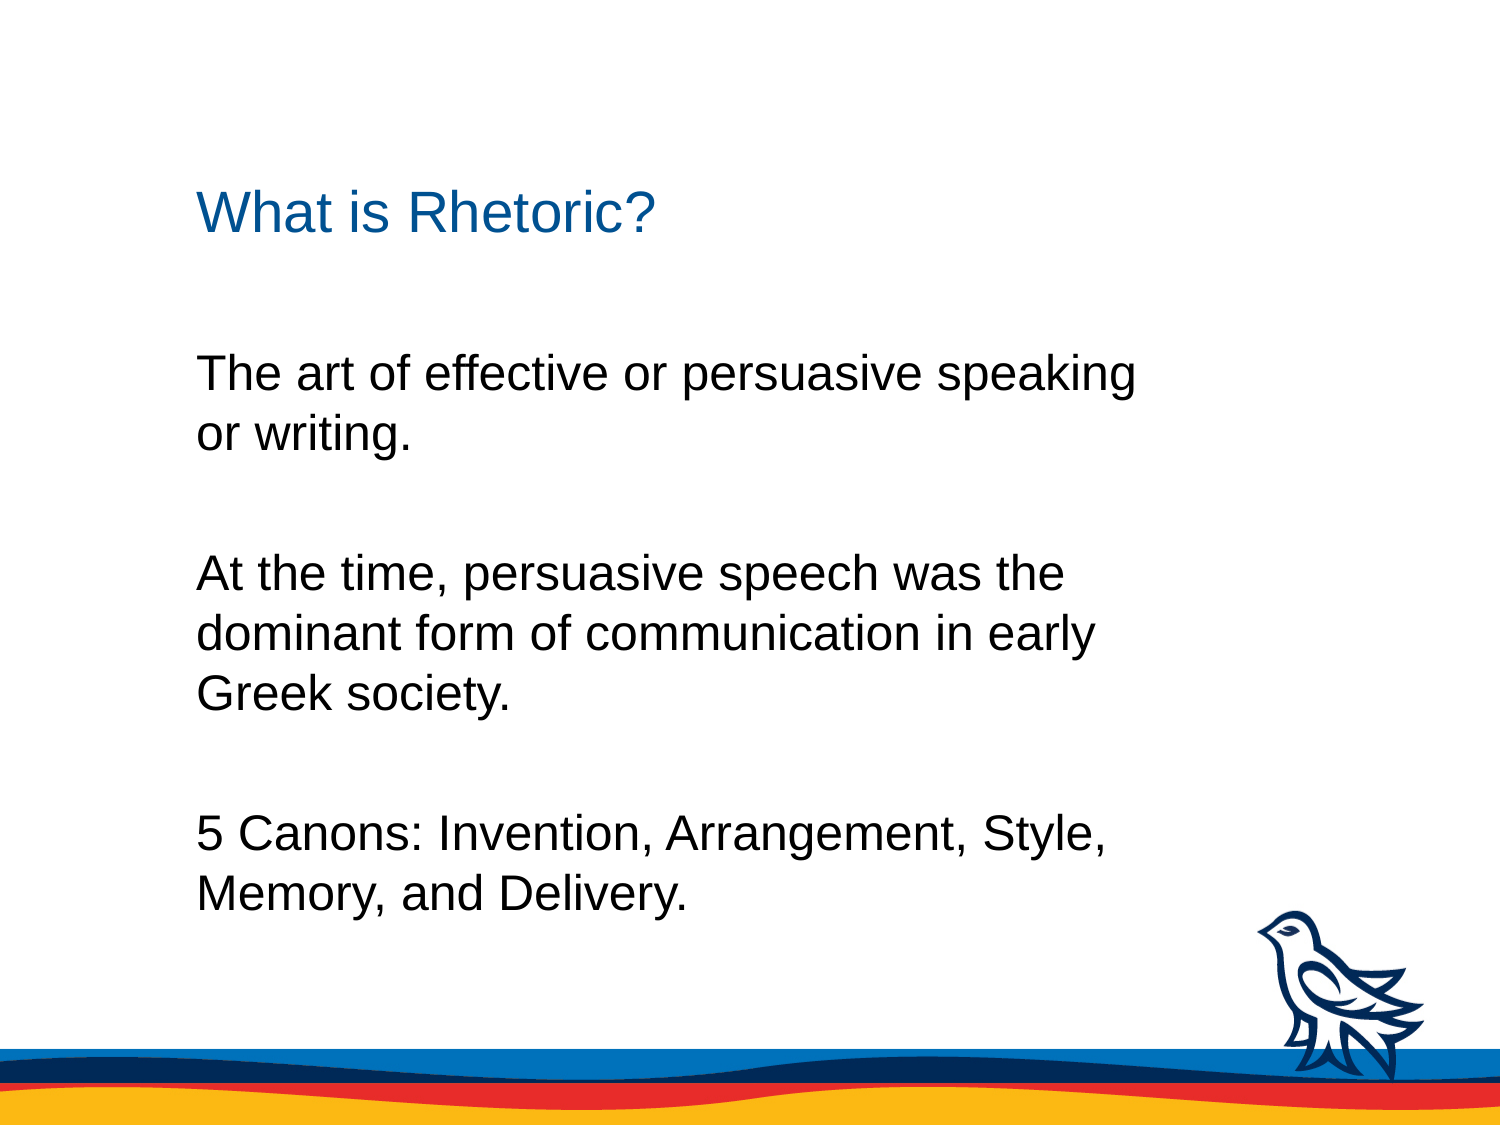

# What is Rhetoric?
The art of effective or persuasive speaking or writing.

At the time, persuasive speech was the dominant form of communication in early Greek society.

5 Canons: Invention, Arrangement, Style, Memory, and Delivery.